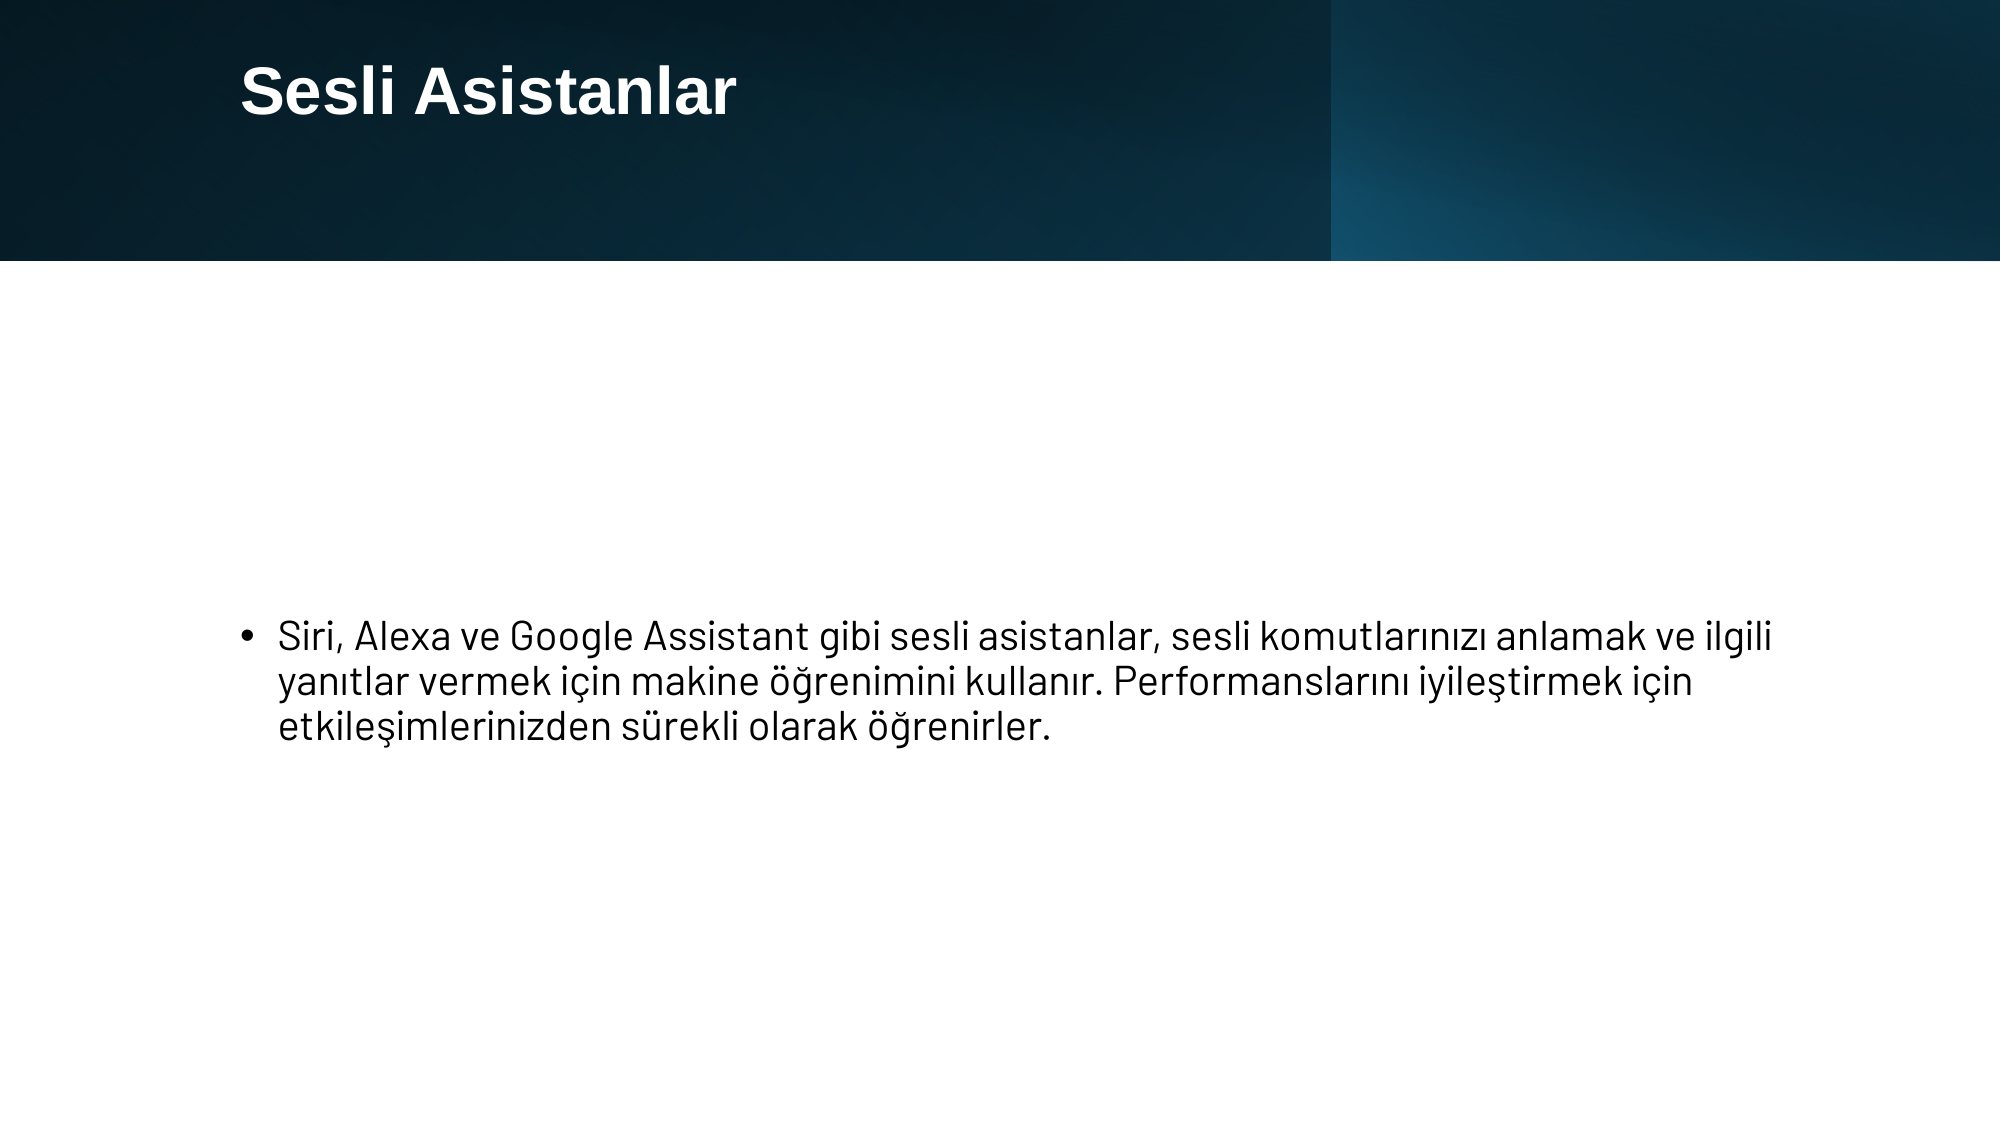

# Sesli Asistanlar
Siri, Alexa ve Google Assistant gibi sesli asistanlar, sesli komutlarınızı anlamak ve ilgili yanıtlar vermek için makine öğrenimini kullanır. Performanslarını iyileştirmek için etkileşimlerinizden sürekli olarak öğrenirler.